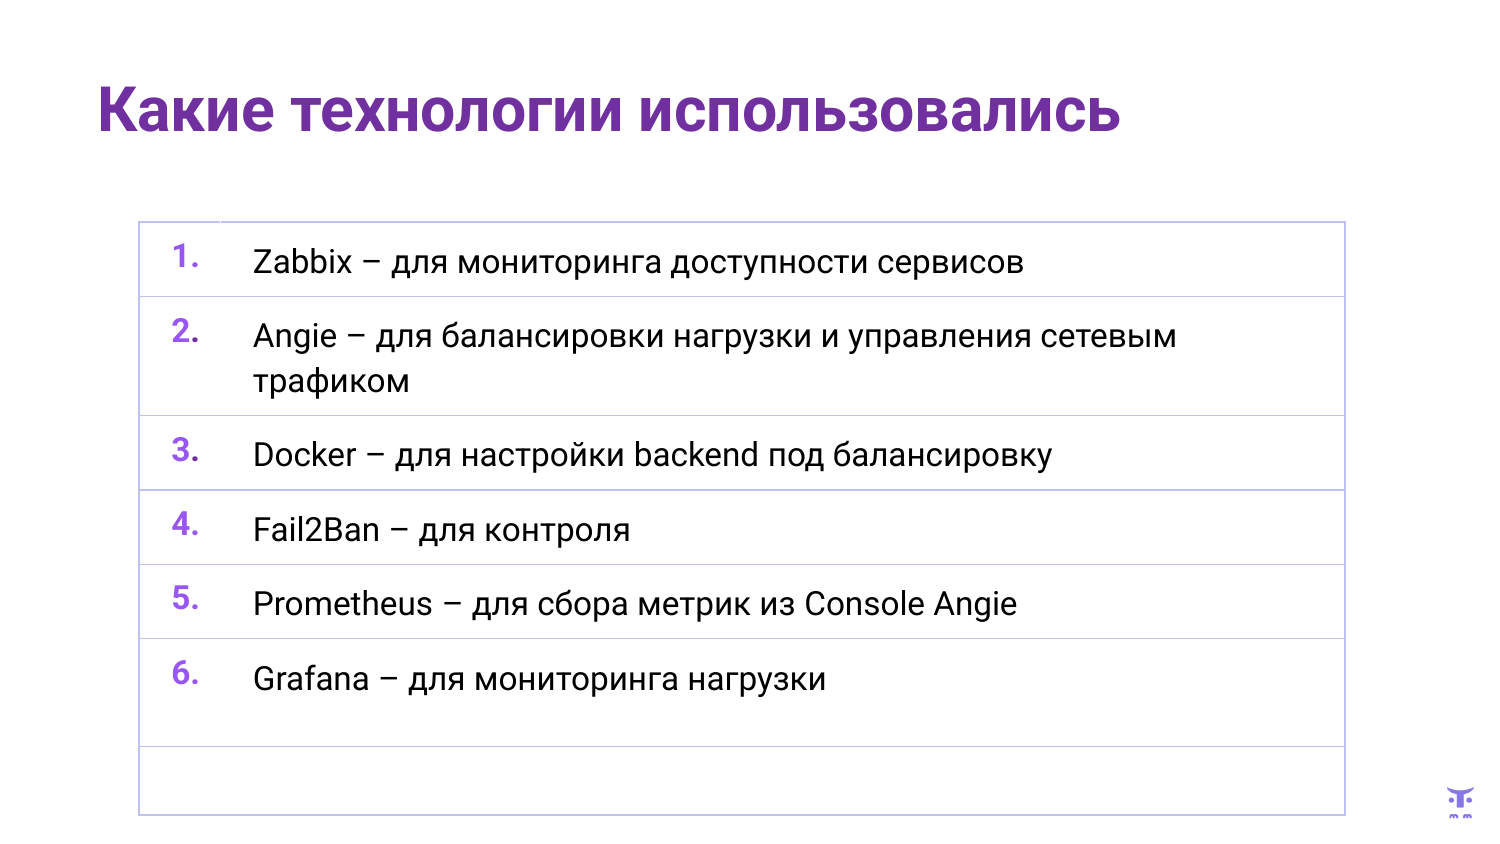

# Какие технологии использовались

| 1. | Zabbix – для мониторинга доступности сервисов |
| --- | --- |
| 2. | Angie – для балансировки нагрузки и управления сетевым трафиком |
| 3. | Docker – для настройки backend под балансировку |
| 4. | Fail2Ban – для контроля |
| 5. | Prometheus – для сбора метрик из Console Angie |
| 6. | Grafana – для мониторинга нагрузки |
|  |  |